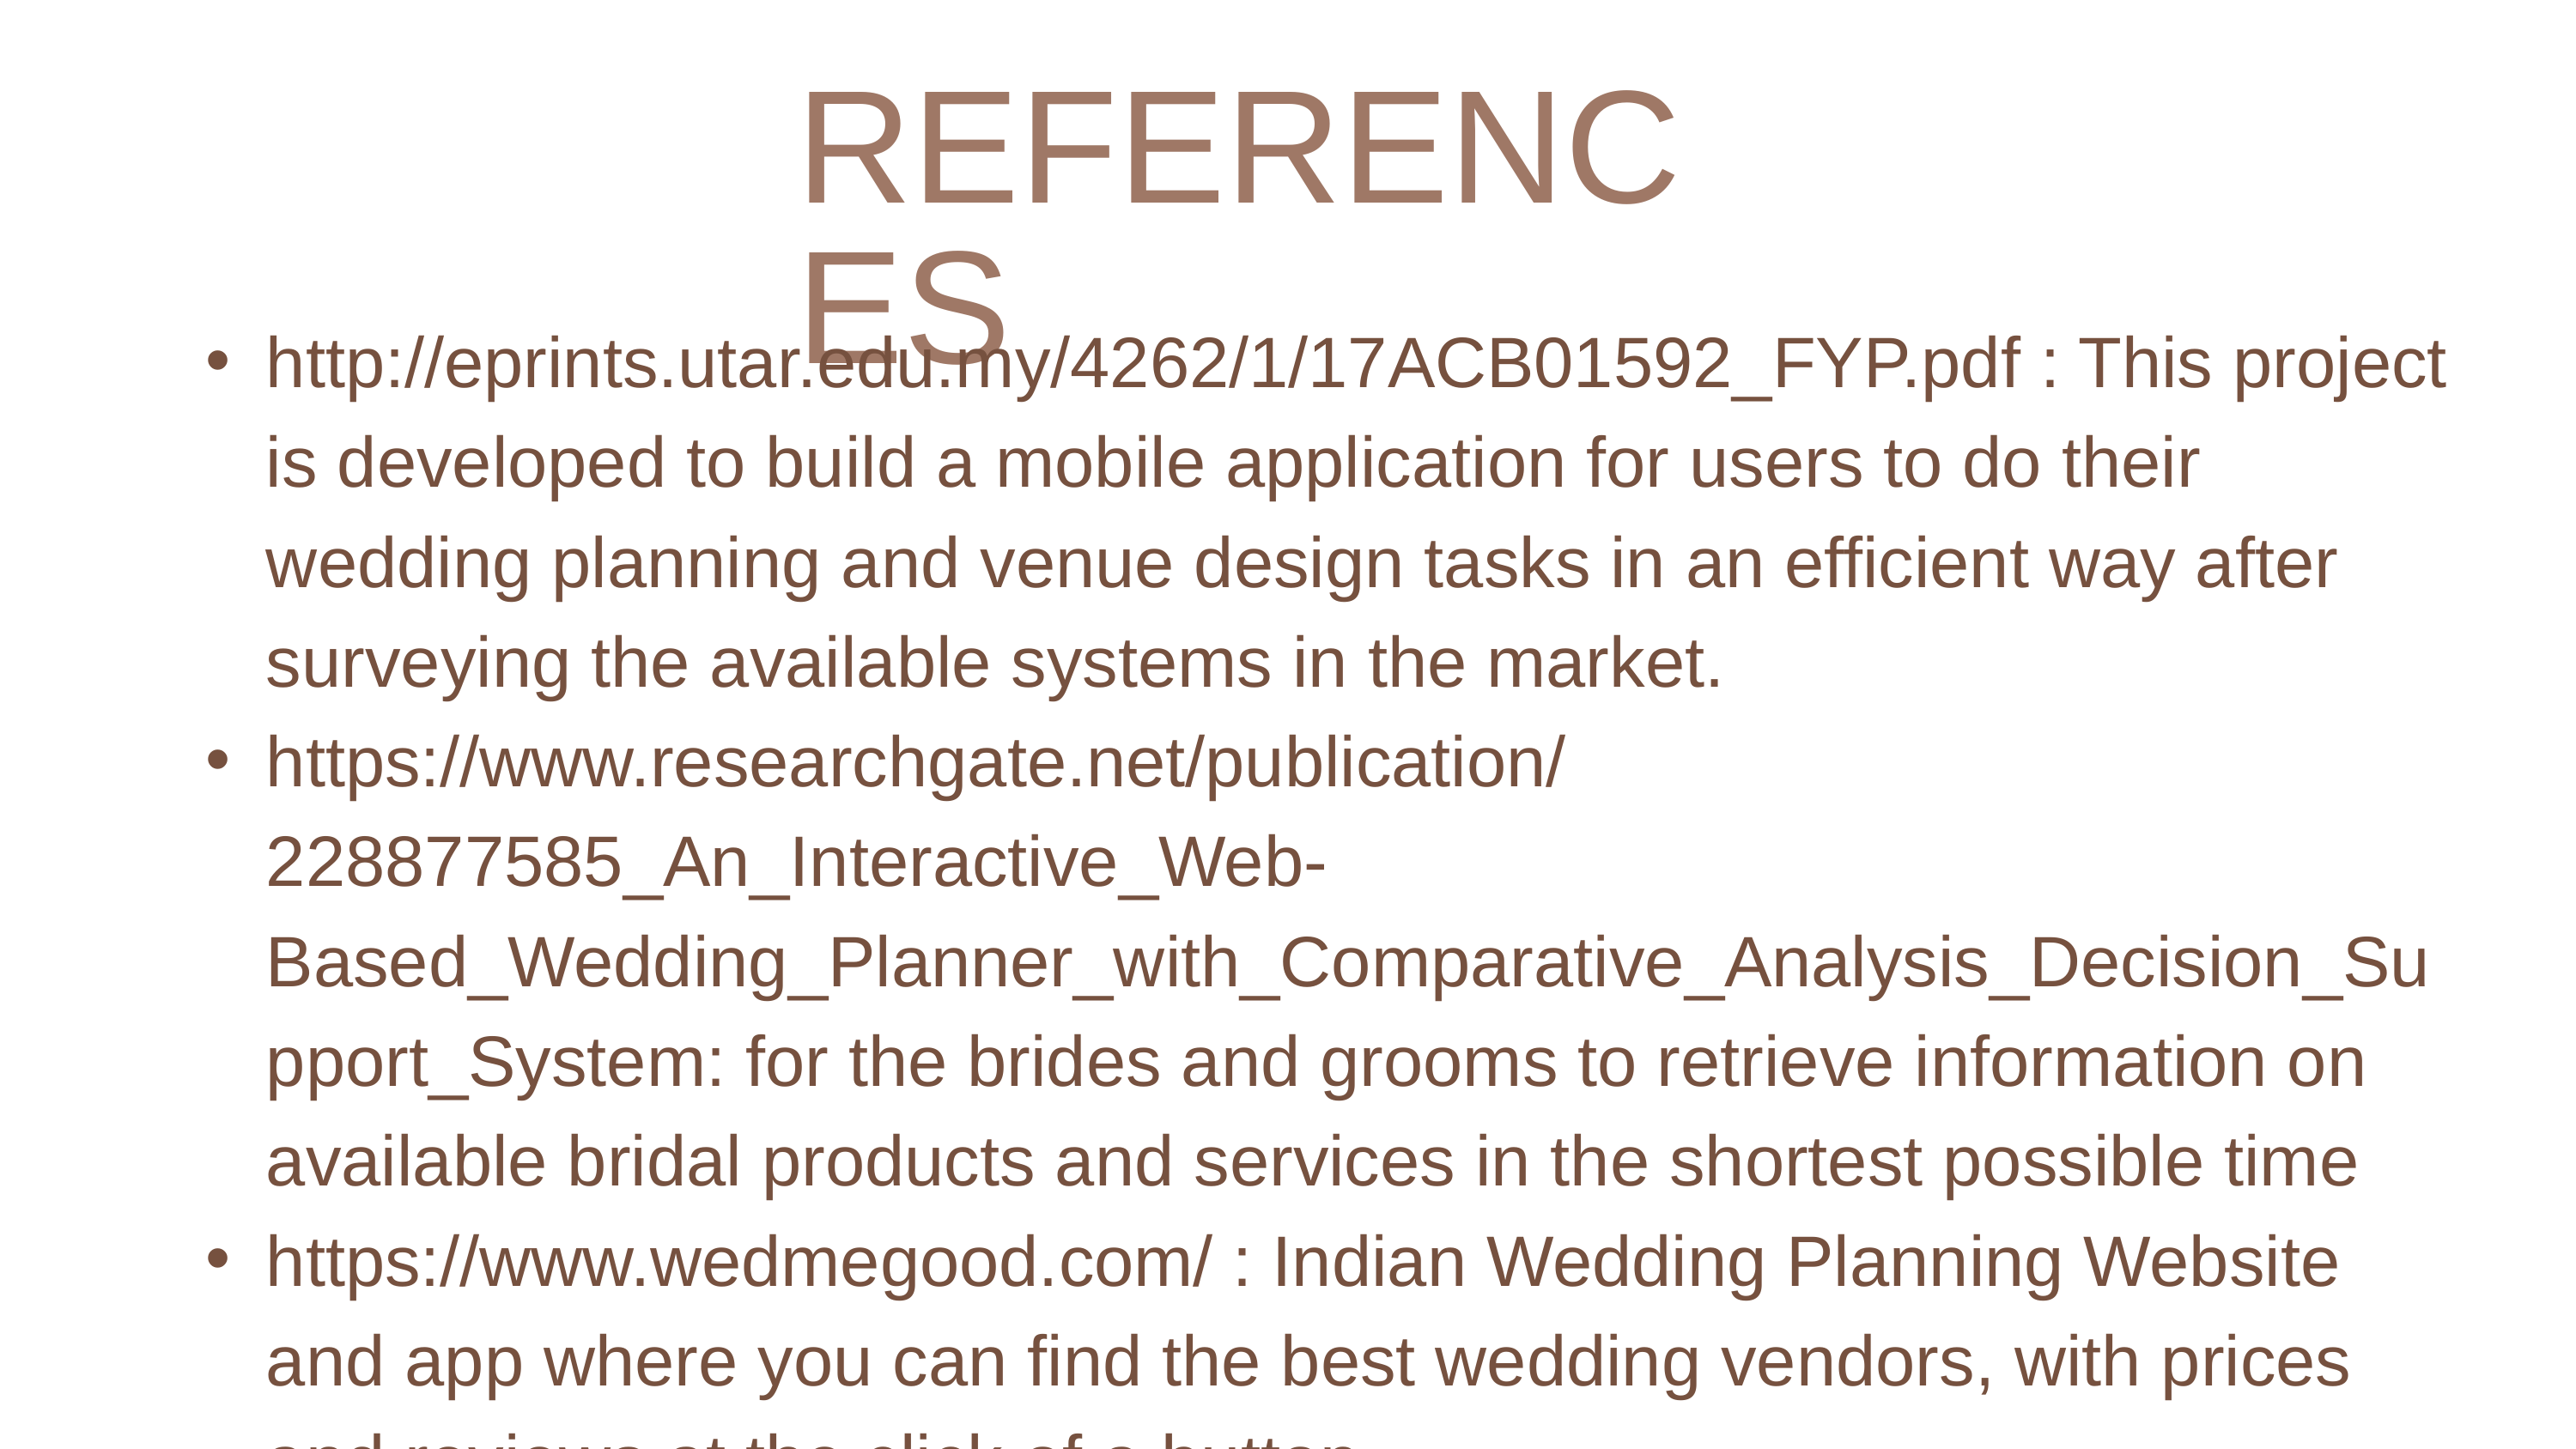

REFERENCES
http://eprints.utar.edu.my/4262/1/17ACB01592_FYP.pdf : This project is developed to build a mobile application for users to do their wedding planning and venue design tasks in an efficient way after surveying the available systems in the market.
https://www.researchgate.net/publication/228877585_An_Interactive_Web-Based_Wedding_Planner_with_Comparative_Analysis_Decision_Support_System: for the brides and grooms to retrieve information on available bridal products and services in the shortest possible time
https://www.wedmegood.com/ : Indian Wedding Planning Website and app where you can find the best wedding vendors, with prices and reviews at the click of a button